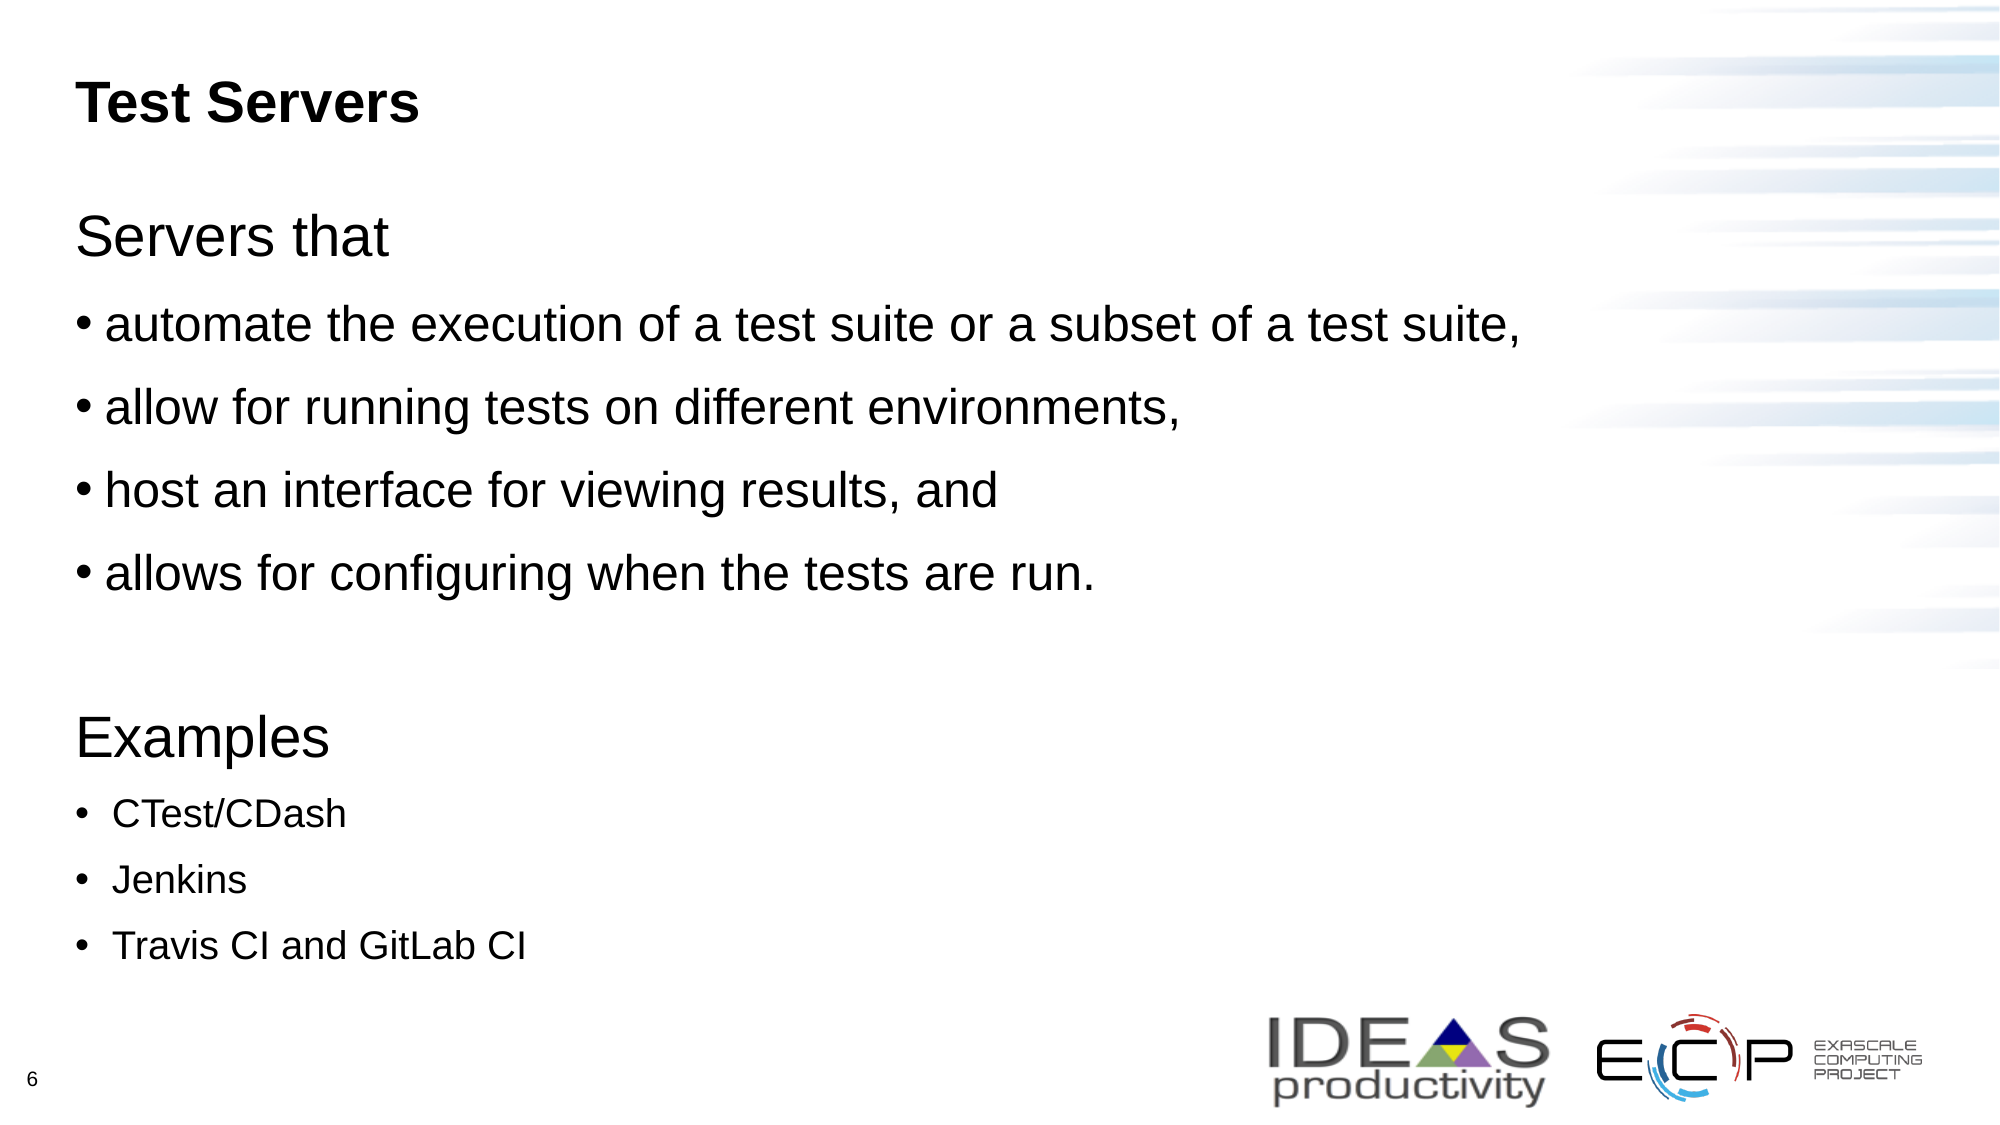

# Test Servers
Servers that
automate the execution of a test suite or a subset of a test suite,
allow for running tests on different environments,
host an interface for viewing results, and
allows for configuring when the tests are run.

Examples
CTest/CDash
Jenkins
Travis CI and GitLab CI